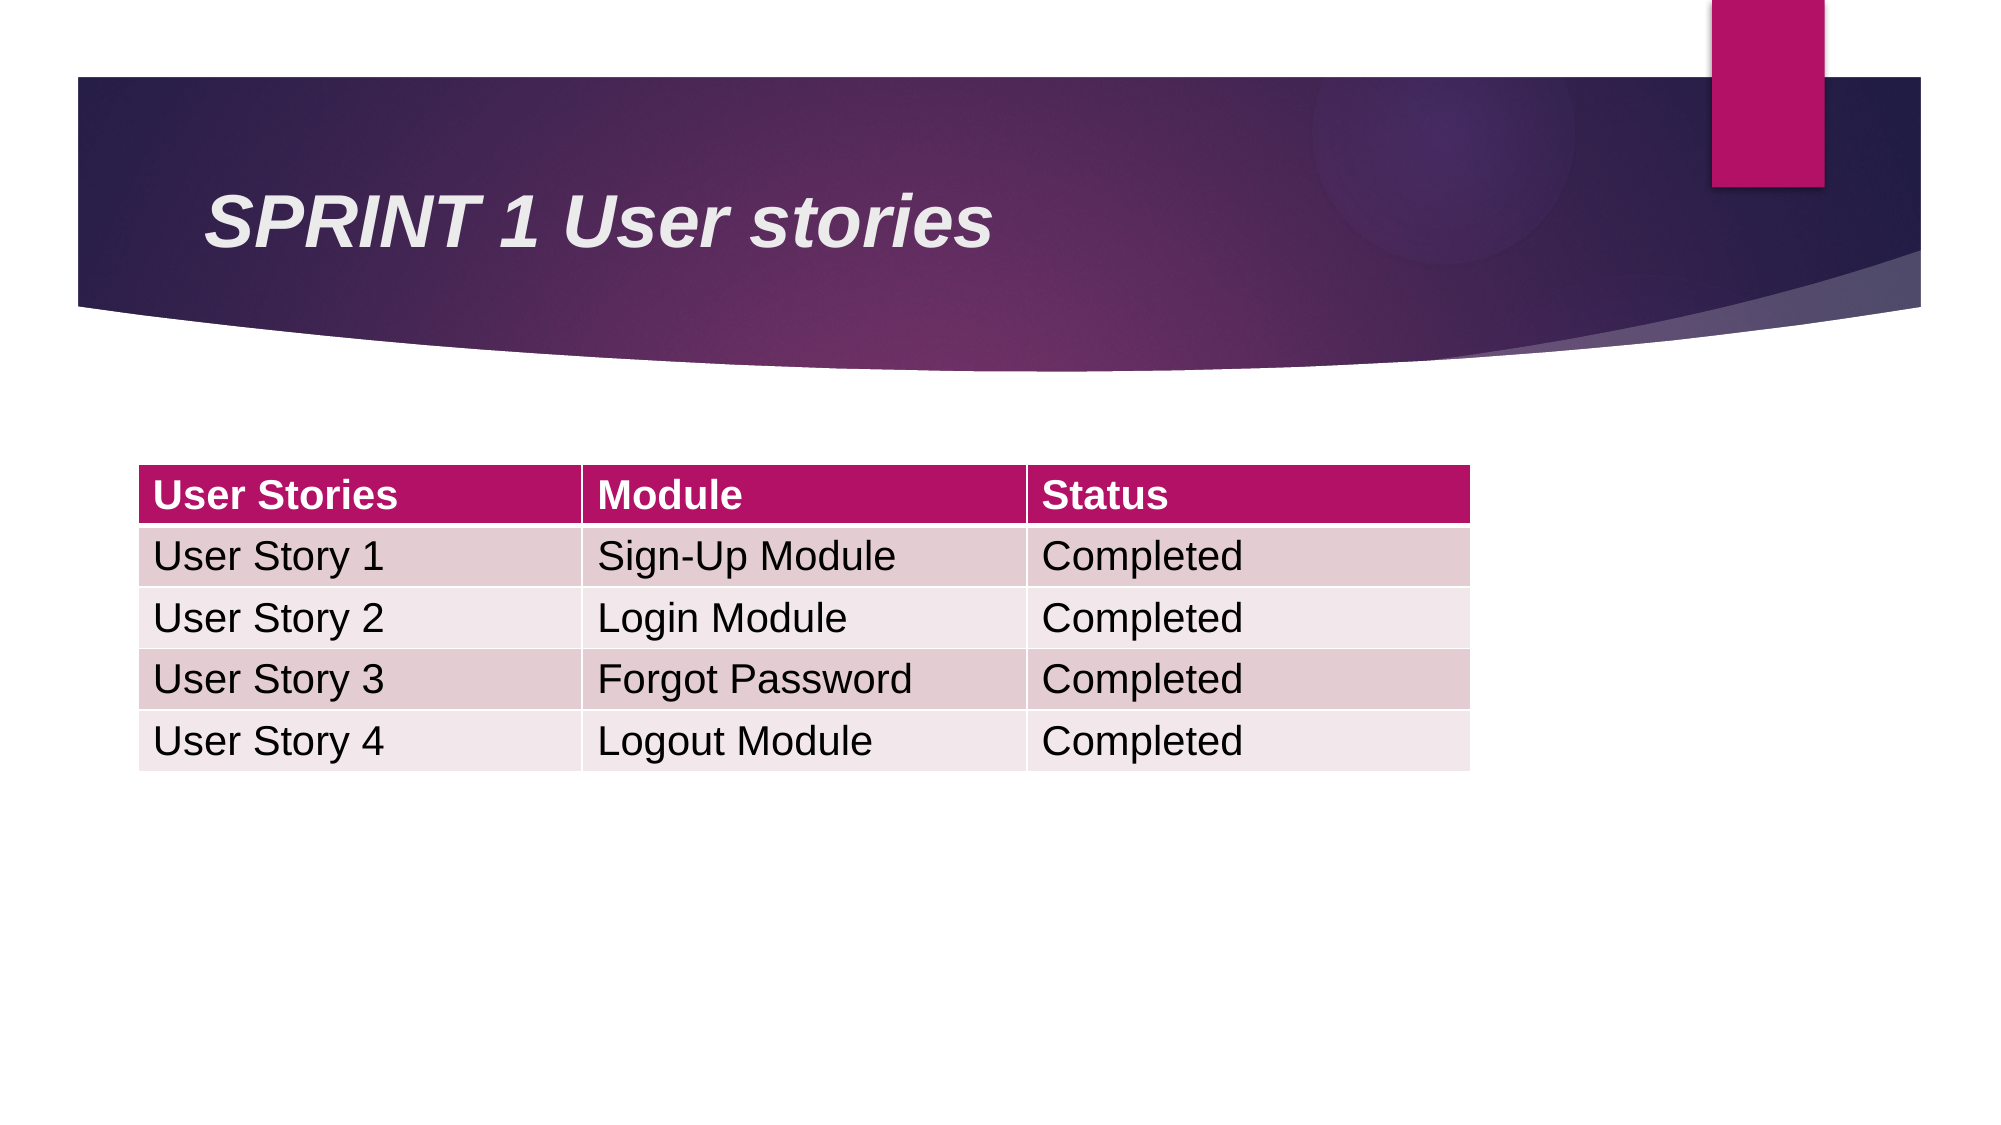

# SPRINT 1 User stories

| User Stories | Module | Status |
| --- | --- | --- |
| User Story 1 | Sign-Up Module | Completed |
| User Story 2 | Login Module | Completed |
| User Story 3 | Forgot Password | Completed |
| User Story 4 | Logout Module | Completed |